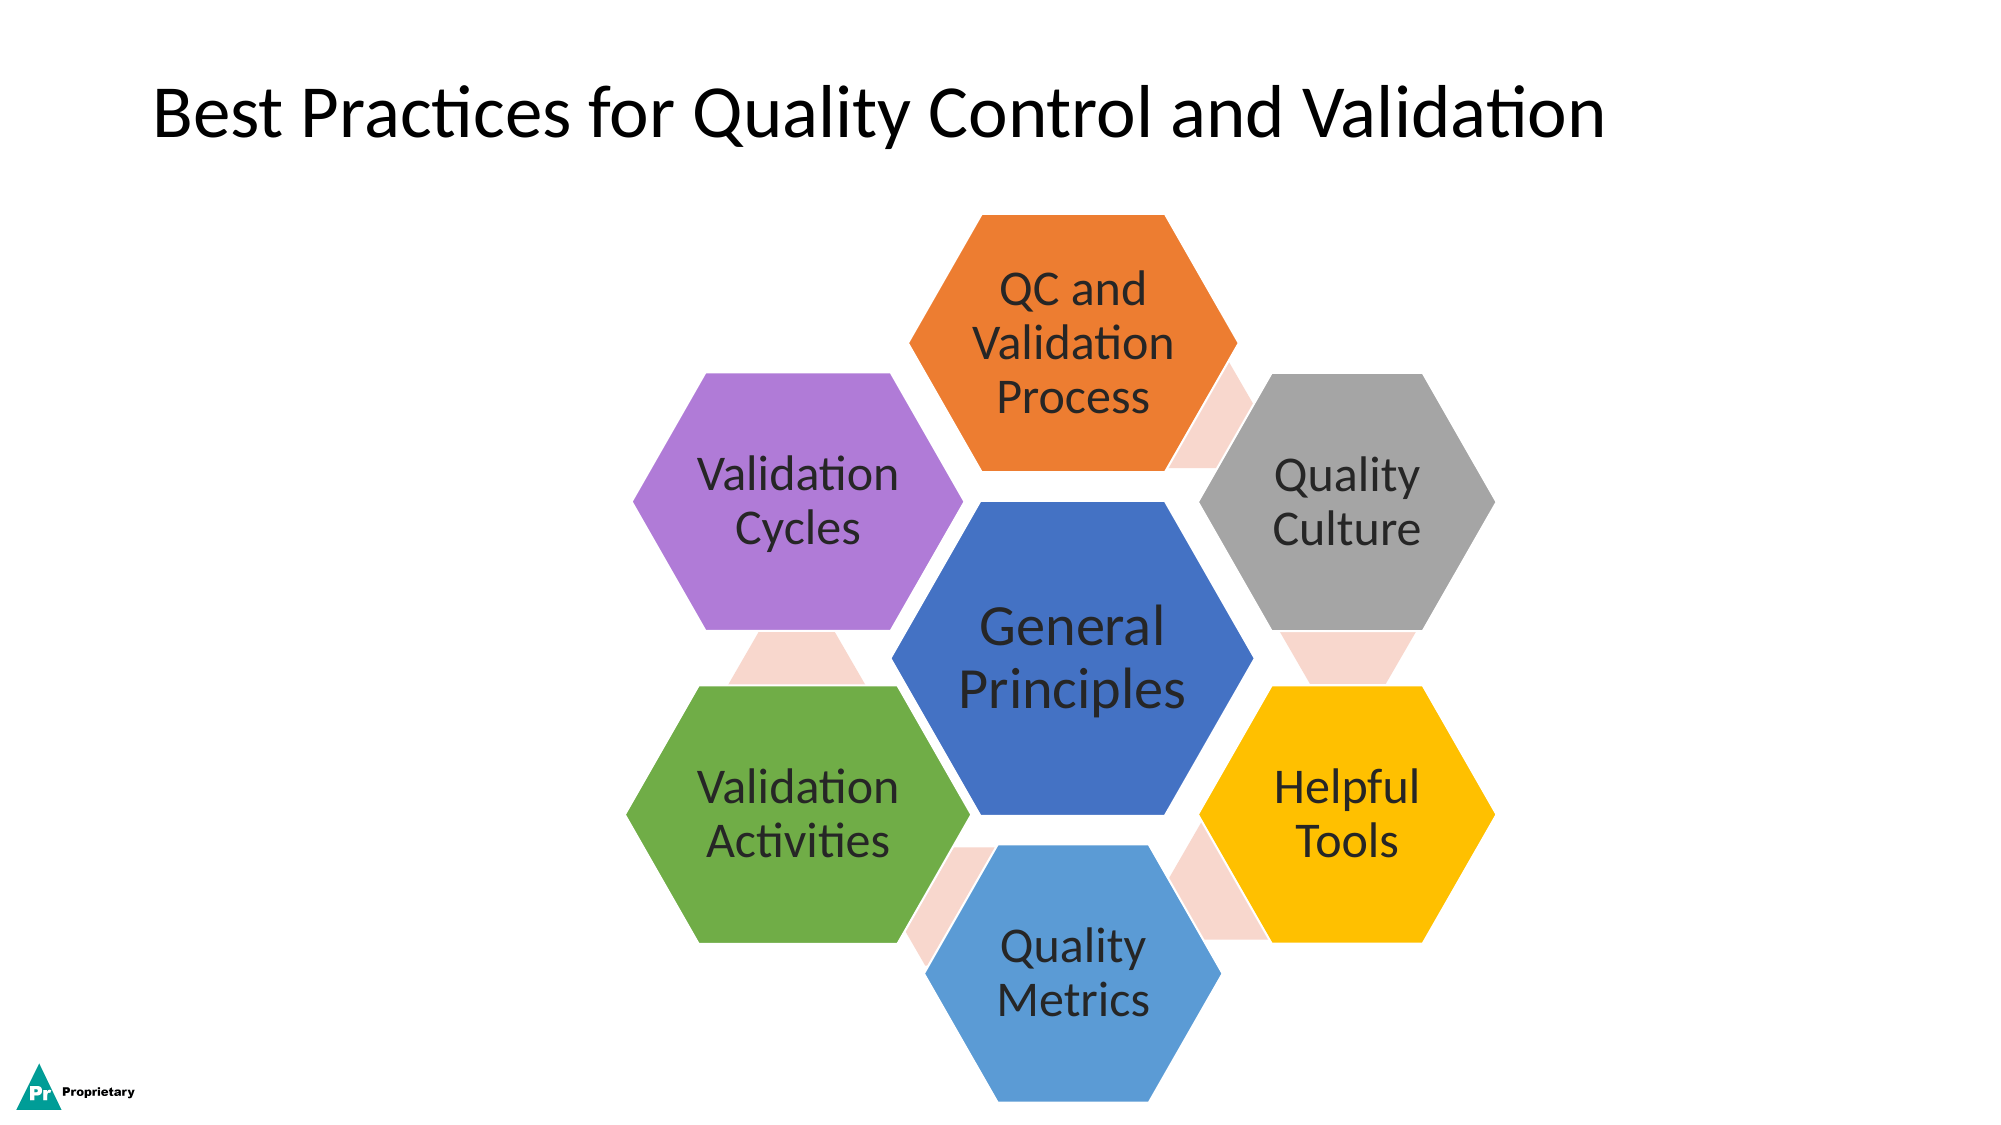

# Best Practices for Quality Control and Validation
General Principles
QC and Validation Process
Quality Culture
Helpful Tools
Quality Metrics
Validation Activities
Validation Cycles